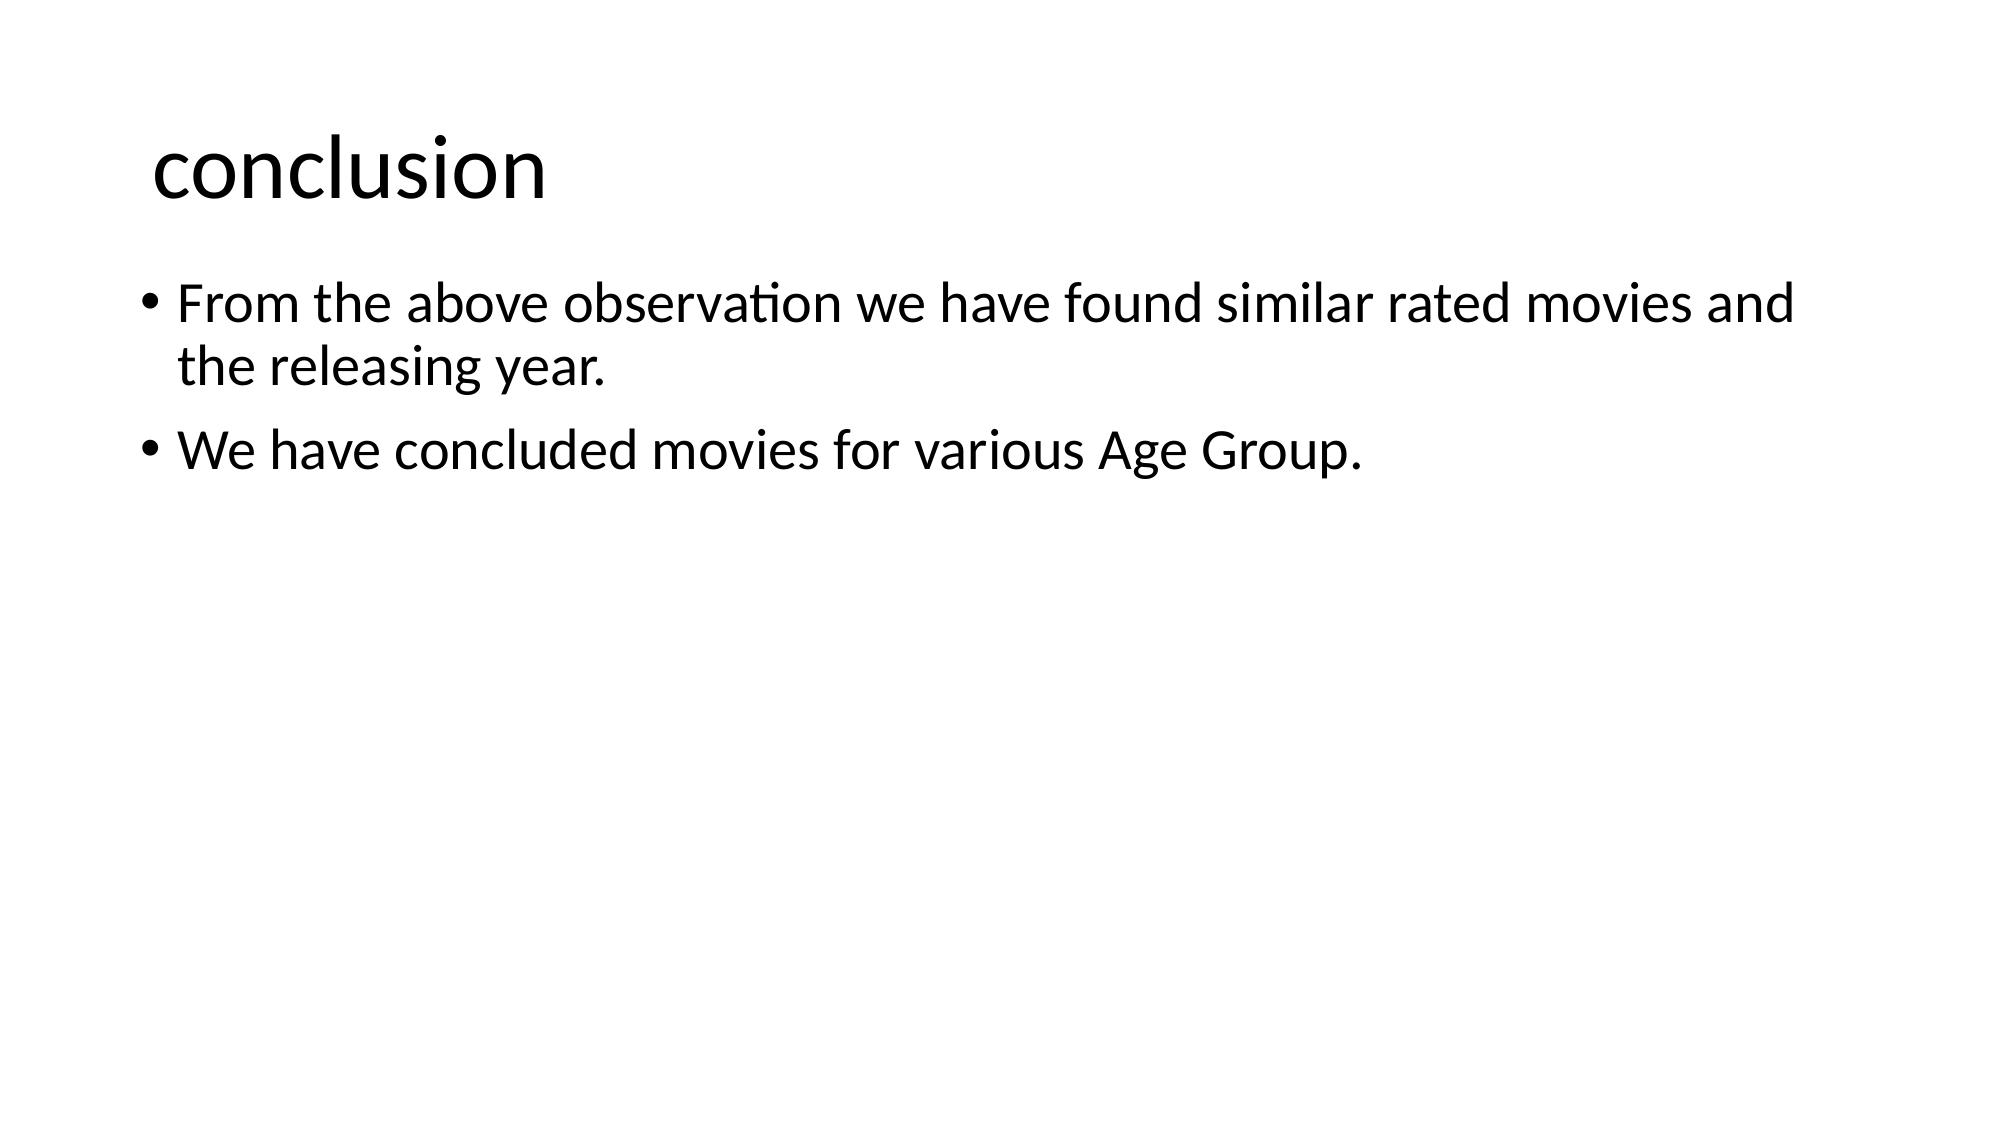

# conclusion
From the above observation we have found similar rated movies and the releasing year.
We have concluded movies for various Age Group.